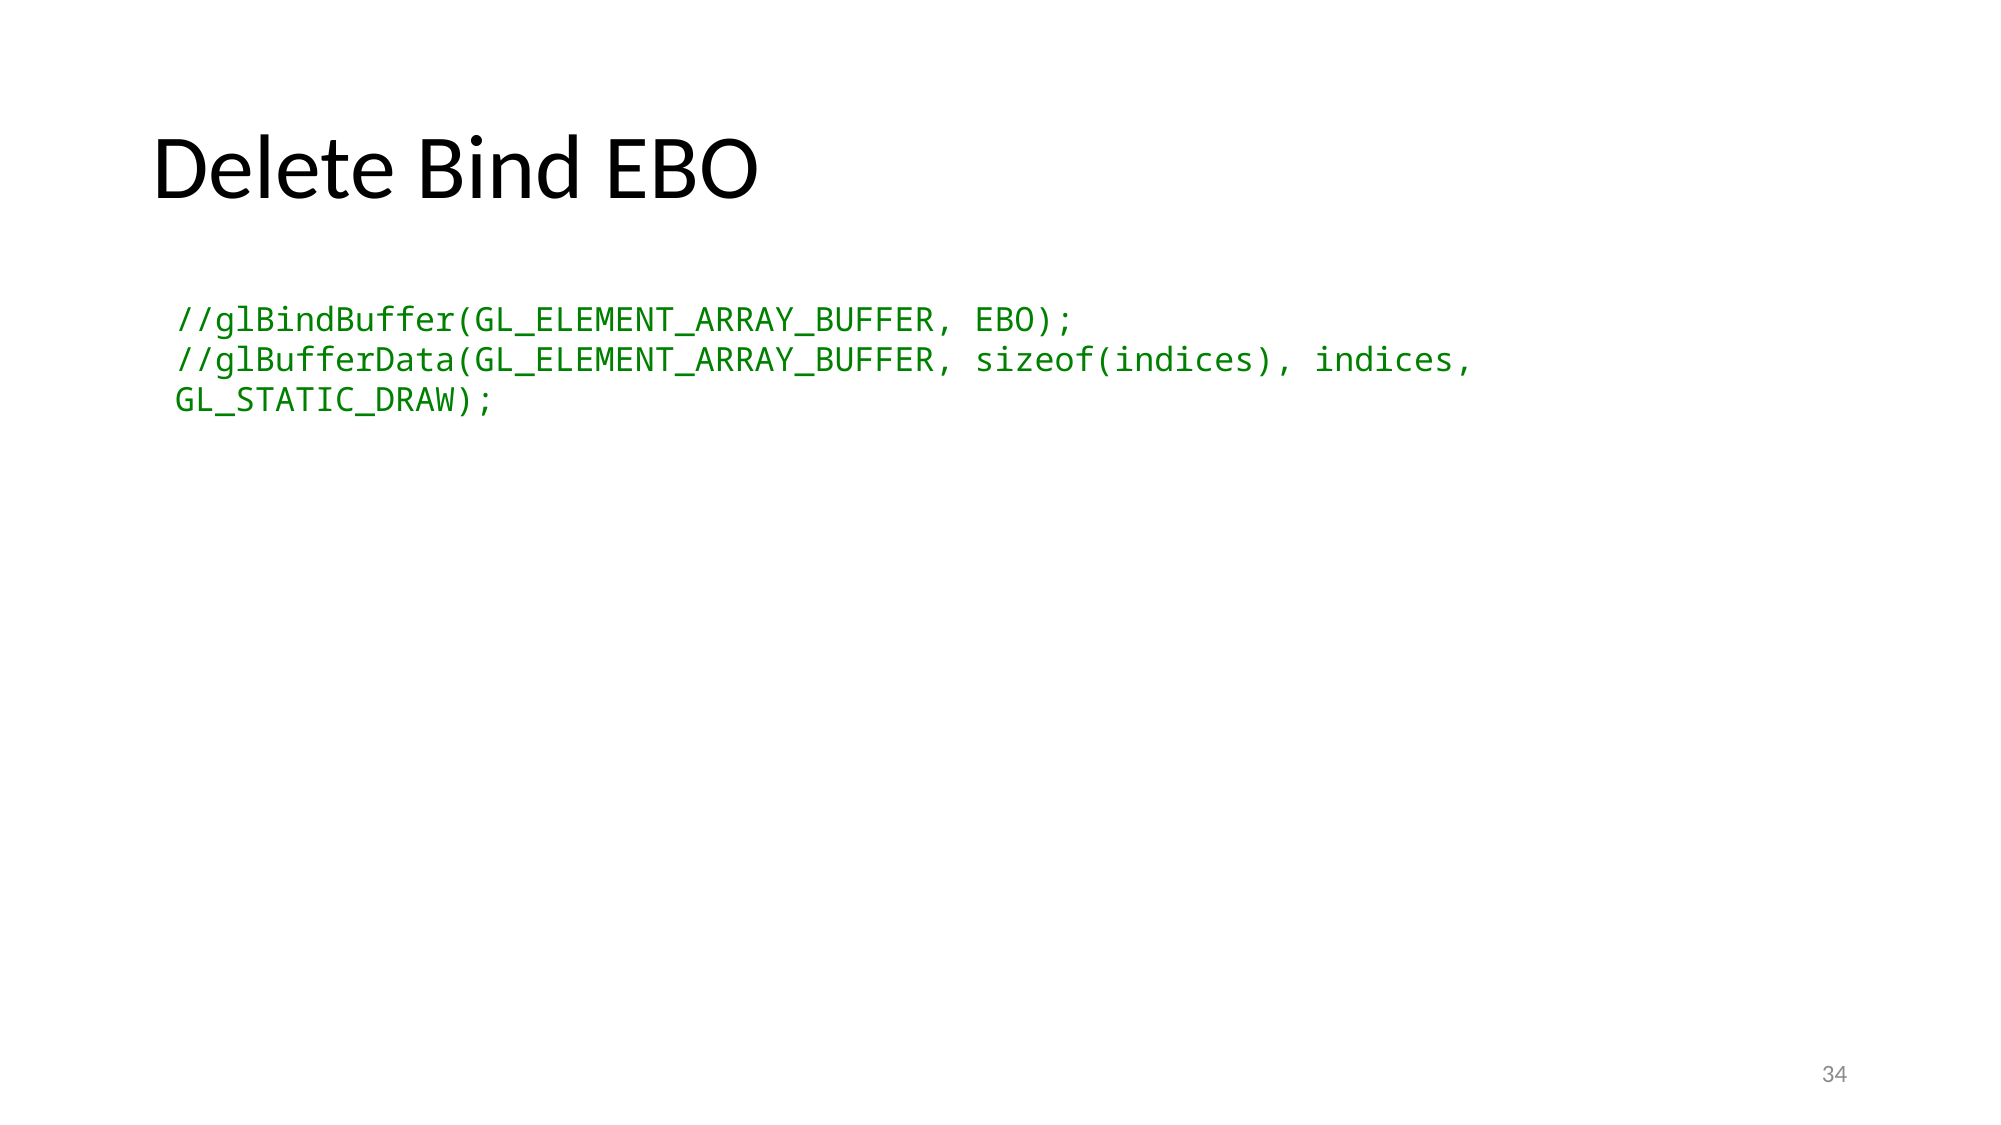

# Delete Bind EBO
//glBindBuffer(GL_ELEMENT_ARRAY_BUFFER, EBO);
//glBufferData(GL_ELEMENT_ARRAY_BUFFER, sizeof(indices), indices, GL_STATIC_DRAW);
34